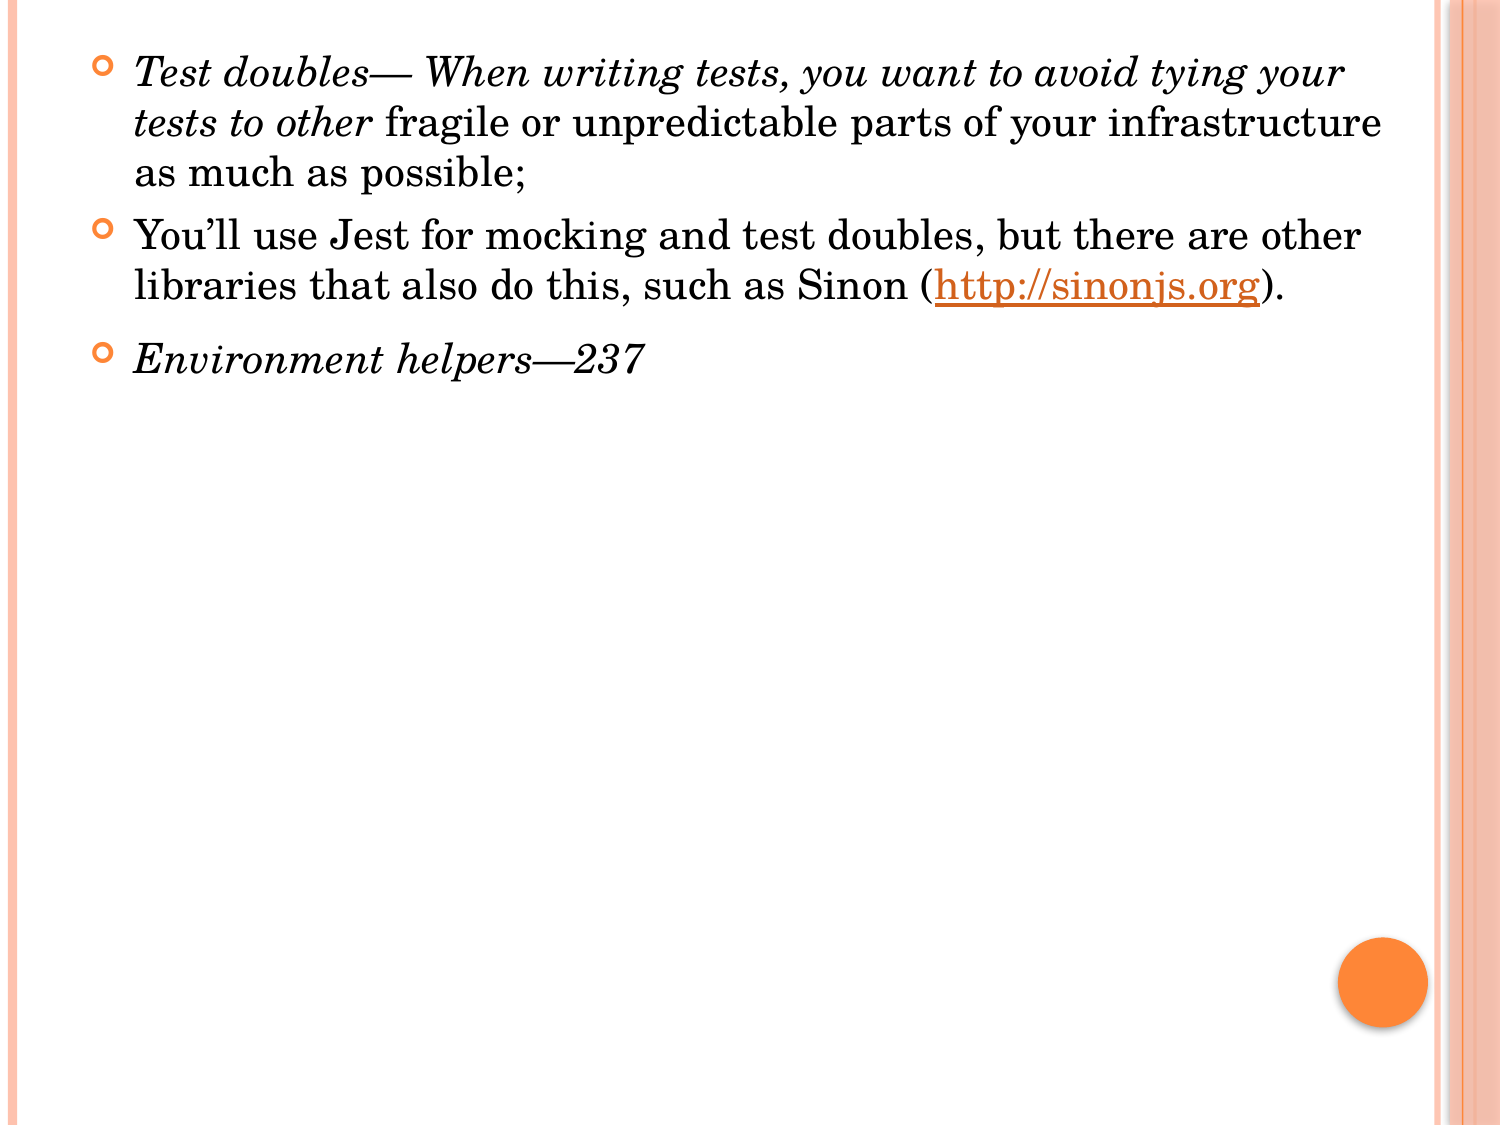

Test doubles— When writing tests, you want to avoid tying your tests to other fragile or unpredictable parts of your infrastructure as much as possible;
You’ll use Jest for mocking and test doubles, but there are other libraries that also do this, such as Sinon (http://sinonjs.org).
Environment helpers—237